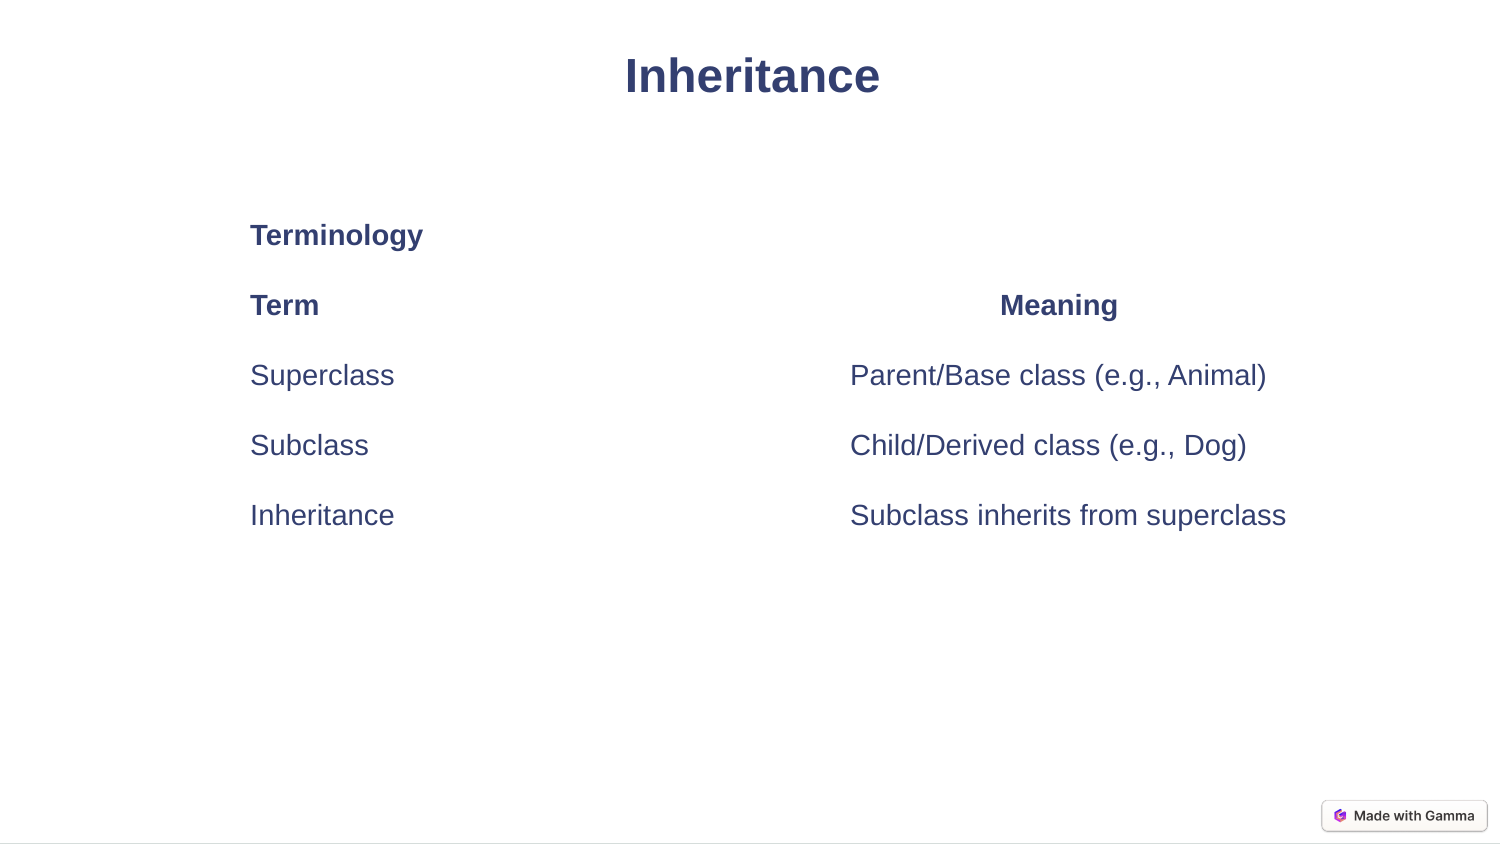

Inheritance
Terminology
Term					Meaning
Superclass				Parent/Base class (e.g., Animal)
Subclass				Child/Derived class (e.g., Dog)
Inheritance				Subclass inherits from superclass